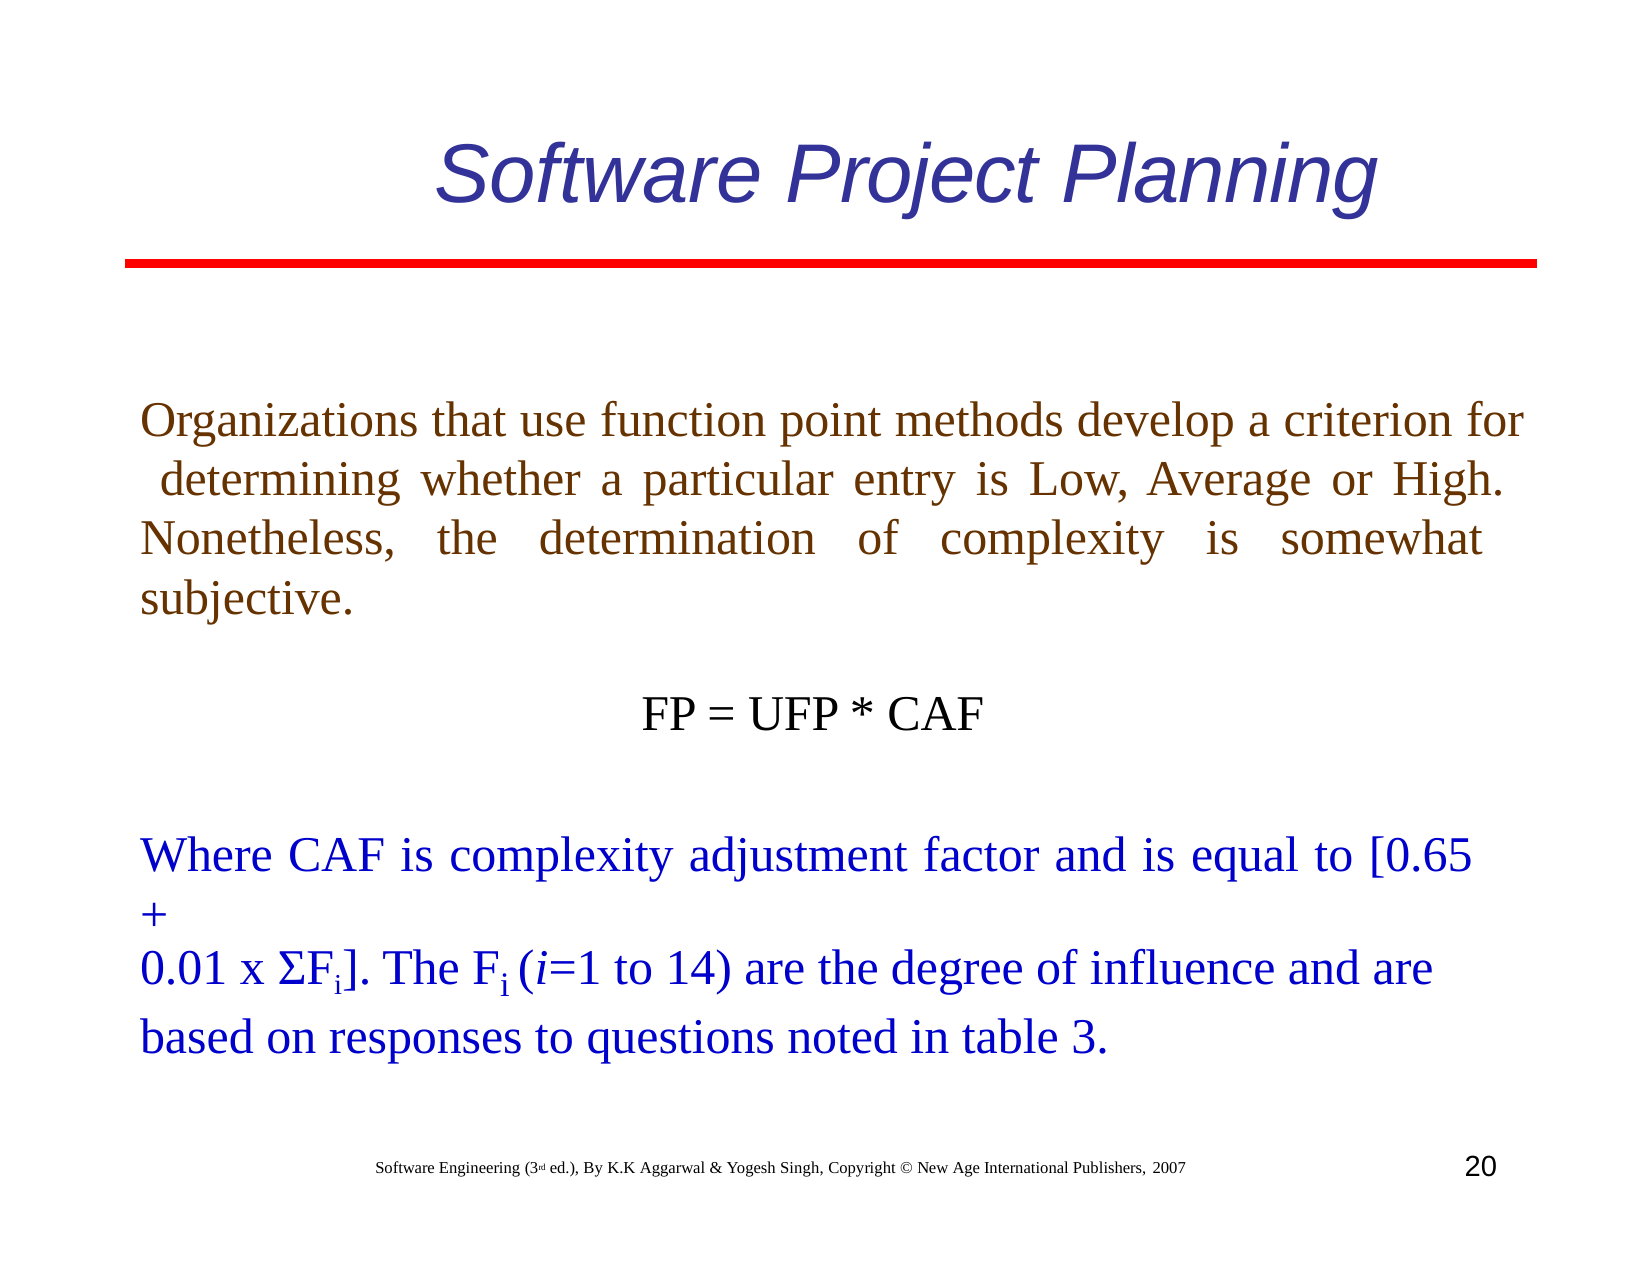

# Software Project Planning

Organizations that use function point methods develop a criterion for  determining whether a particular entry is Low, Average or High.  Nonetheless, the determination of complexity is somewhat  subjective.

FP = UFP * CAF

Where CAF is complexity adjustment factor and is equal to [0.65  +
0.01 x ΣFi]. The Fi (i=1 to 14) are the degree of influence and are  based on responses to questions noted in table 3.
20
Software Engineering (3rd  ed.), By K.K Aggarwal & Yogesh Singh, Copyright © New Age International Publishers, 2007